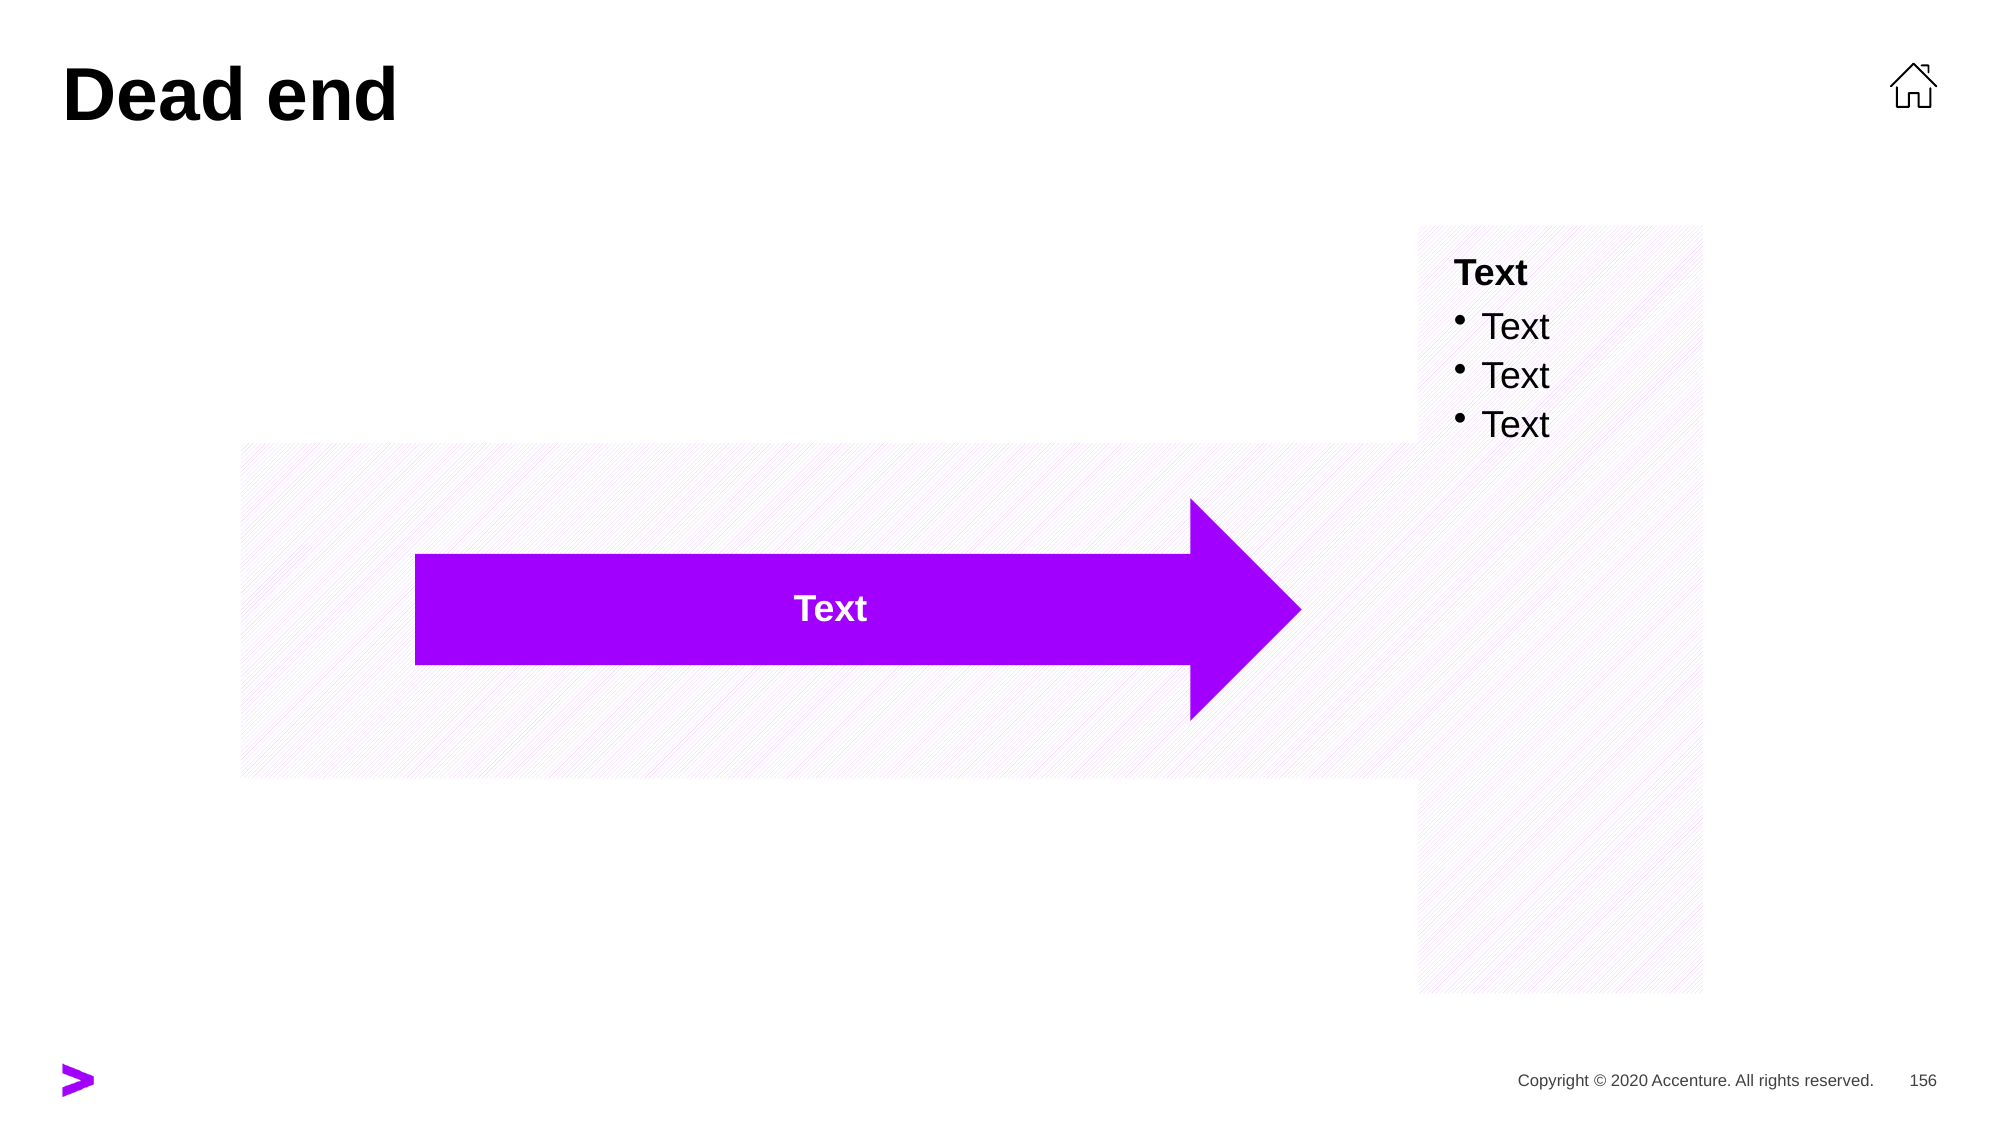

# Dead end

Text
Text
Text
Text
Text